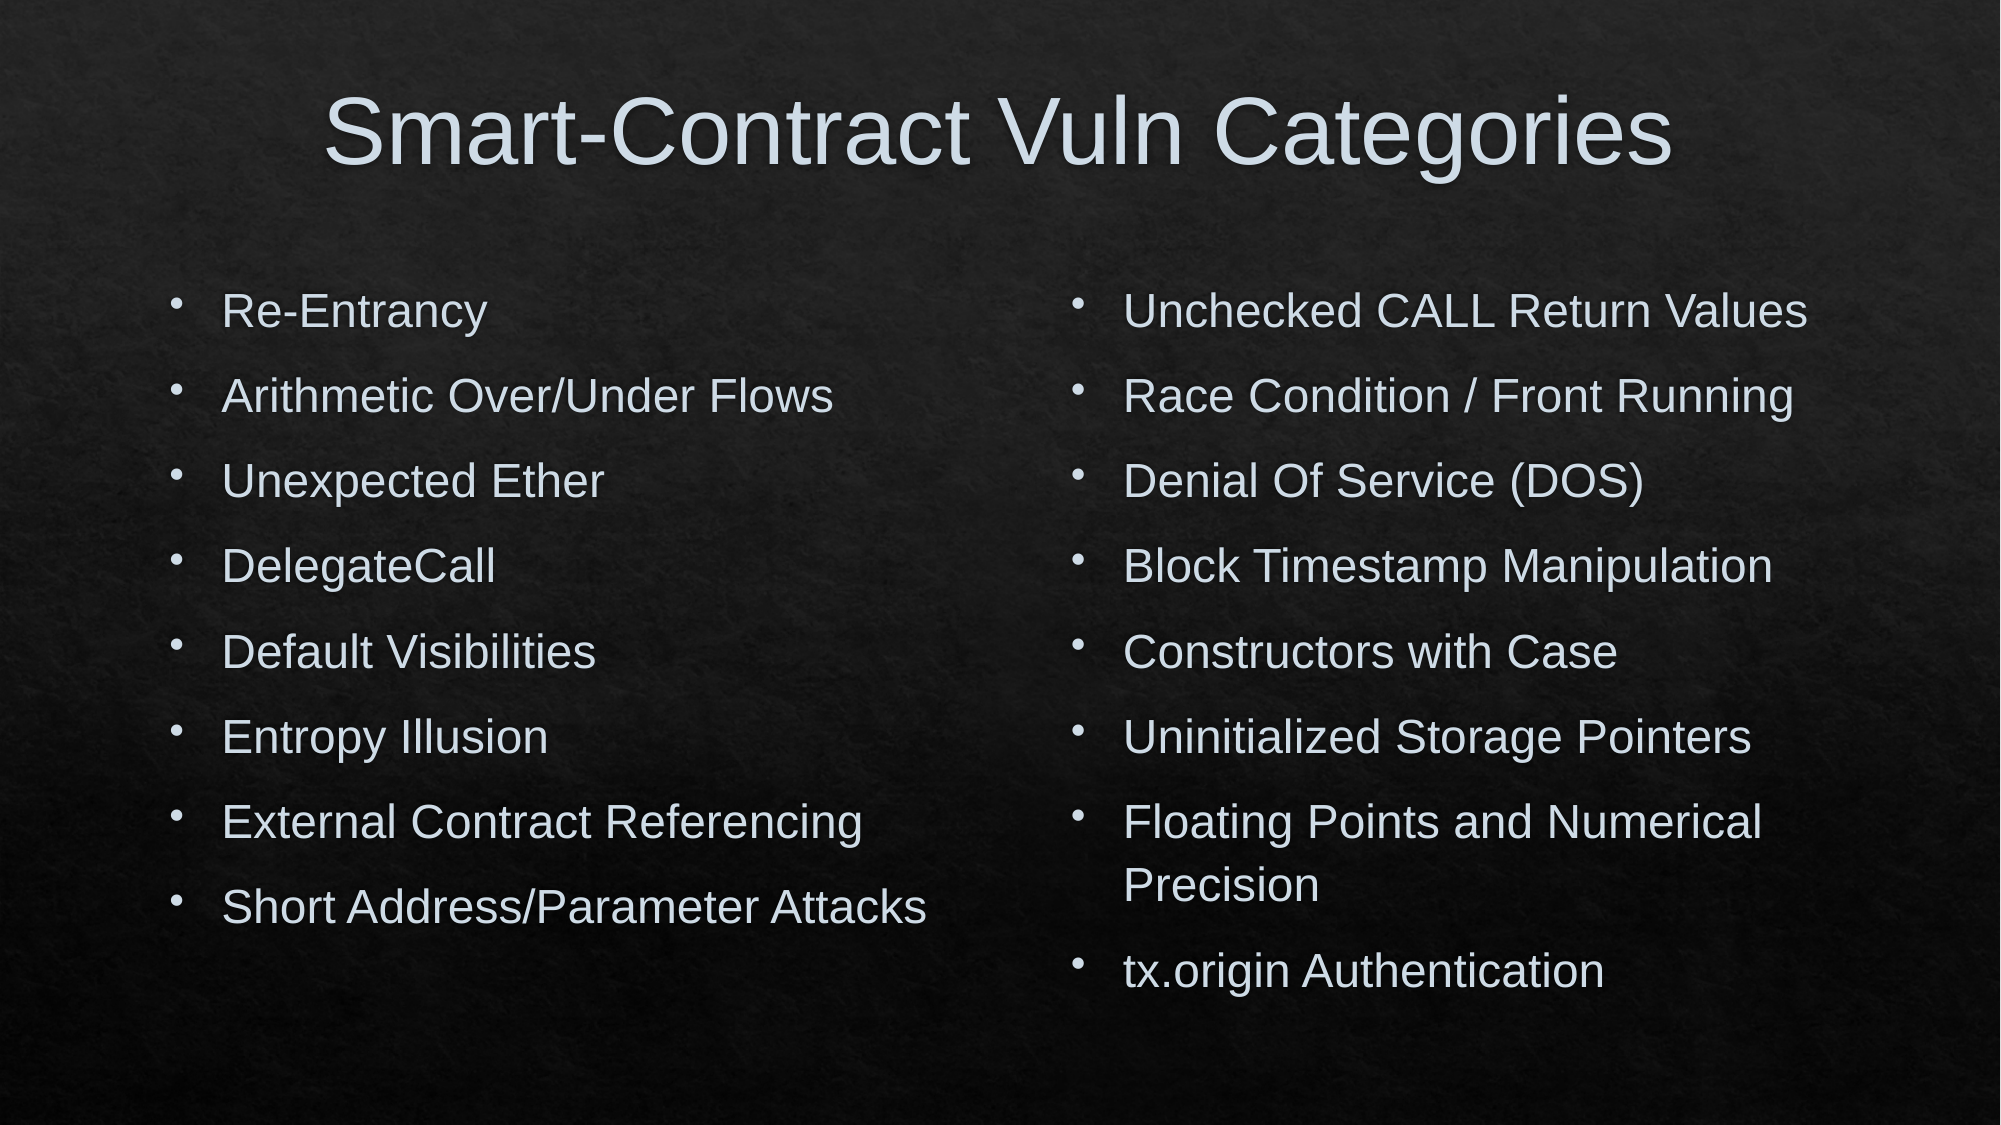

# Smart-Contract Vuln Categories
Re-Entrancy
Arithmetic Over/Under Flows
Unexpected Ether
DelegateCall
Default Visibilities
Entropy Illusion
External Contract Referencing
Short Address/Parameter Attacks
Unchecked CALL Return Values
Race Condition / Front Running
Denial Of Service (DOS)
Block Timestamp Manipulation
Constructors with Case
Uninitialized Storage Pointers
Floating Points and Numerical Precision
tx.origin Authentication